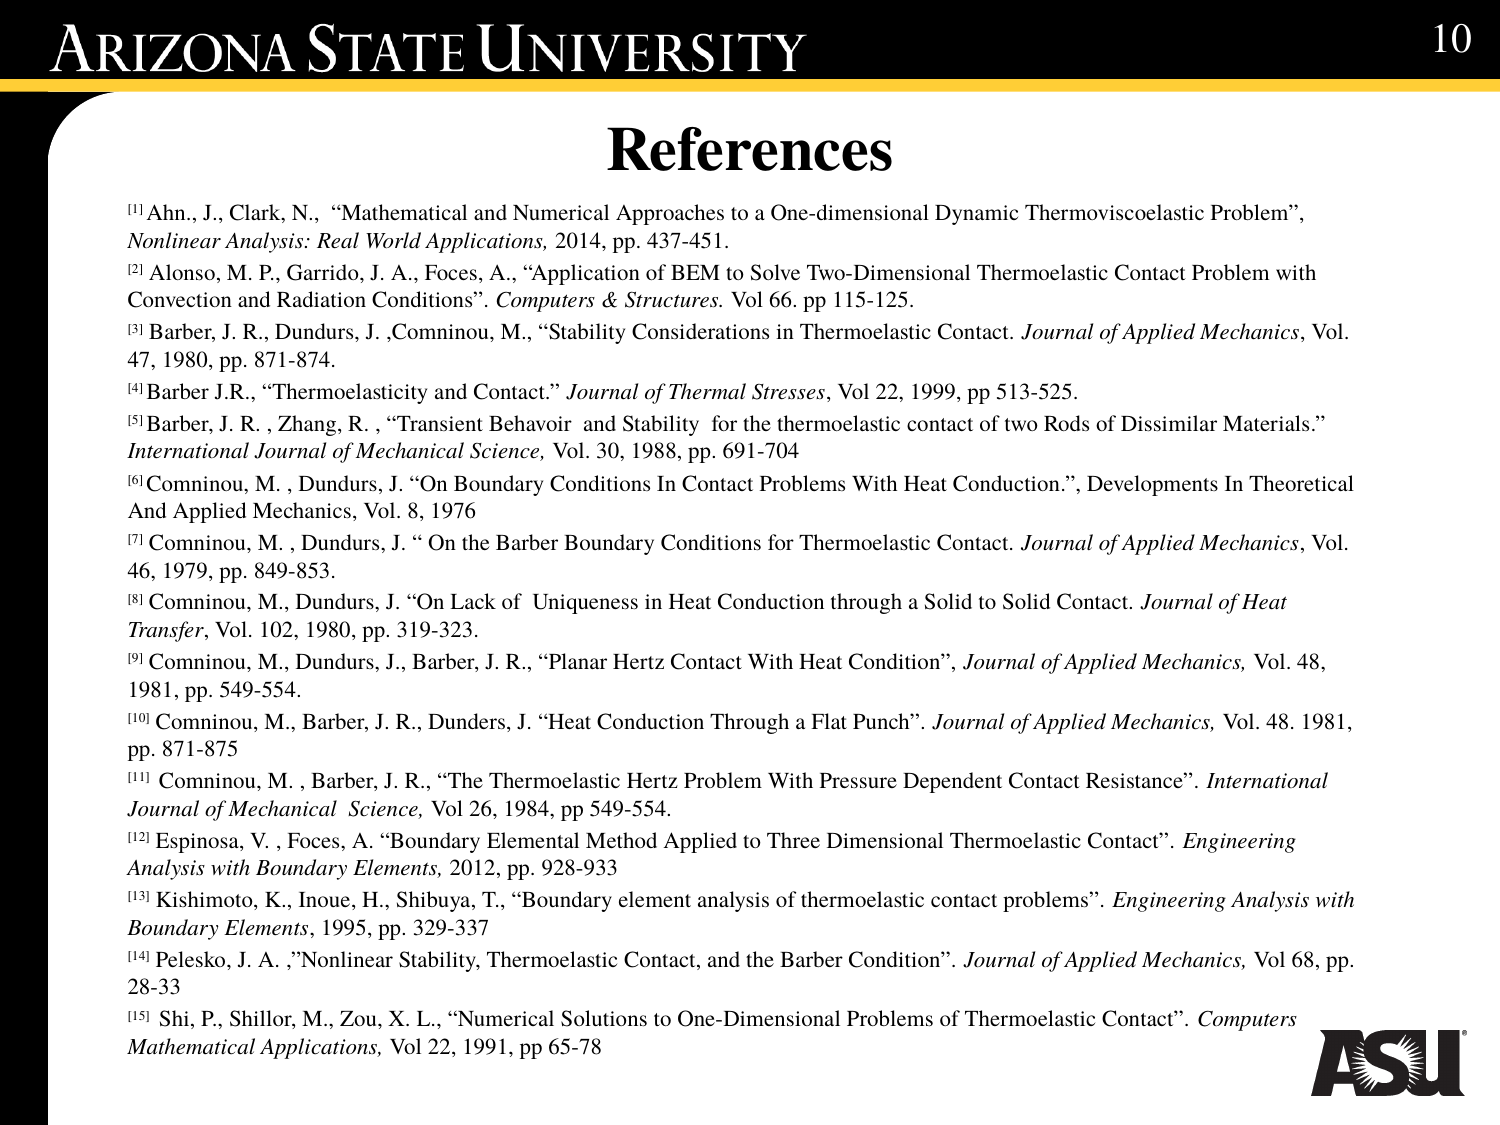

10
# References
[1] Ahn., J., Clark, N.,  “Mathematical and Numerical Approaches to a One-dimensional Dynamic Thermoviscoelastic Problem”, Nonlinear Analysis: Real World Applications, 2014, pp. 437-451.
[2] Alonso, M. P., Garrido, J. A., Foces, A., “Application of BEM to Solve Two-Dimensional Thermoelastic Contact Problem with Convection and Radiation Conditions”. Computers & Structures. Vol 66. pp 115-125.
[3] Barber, J. R., Dundurs, J. ,Comninou, M., “Stability Considerations in Thermoelastic Contact. Journal of Applied Mechanics, Vol. 47, 1980, pp. 871-874.
[4] Barber J.R., “Thermoelasticity and Contact.” Journal of Thermal Stresses, Vol 22, 1999, pp 513-525.
[5] Barber, J. R. , Zhang, R. , “Transient Behavoir  and Stability  for the thermoelastic contact of two Rods of Dissimilar Materials.” International Journal of Mechanical Science, Vol. 30, 1988, pp. 691-704
[6] Comninou, M. , Dundurs, J. “On Boundary Conditions In Contact Problems With Heat Conduction.”, Developments In Theoretical And Applied Mechanics, Vol. 8, 1976
[7] Comninou, M. , Dundurs, J. “ On the Barber Boundary Conditions for Thermoelastic Contact. Journal of Applied Mechanics, Vol. 46, 1979, pp. 849-853.
[8] Comninou, M., Dundurs, J. “On Lack of  Uniqueness in Heat Conduction through a Solid to Solid Contact. Journal of Heat Transfer, Vol. 102, 1980, pp. 319-323.
[9] Comninou, M., Dundurs, J., Barber, J. R., “Planar Hertz Contact With Heat Condition”, Journal of Applied Mechanics, Vol. 48, 1981, pp. 549-554.
[10] Comninou, M., Barber, J. R., Dunders, J. “Heat Conduction Through a Flat Punch”. Journal of Applied Mechanics, Vol. 48. 1981, pp. 871-875
[11]  Comninou, M. , Barber, J. R., “The Thermoelastic Hertz Problem With Pressure Dependent Contact Resistance”. International Journal of Mechanical  Science, Vol 26, 1984, pp 549-554.
[12] Espinosa, V. , Foces, A. “Boundary Elemental Method Applied to Three Dimensional Thermoelastic Contact”. Engineering Analysis with Boundary Elements, 2012, pp. 928-933
[13] Kishimoto, K., Inoue, H., Shibuya, T., “Boundary element analysis of thermoelastic contact problems”. Engineering Analysis with Boundary Elements, 1995, pp. 329-337
[14] Pelesko, J. A. ,”Nonlinear Stability, Thermoelastic Contact, and the Barber Condition”. Journal of Applied Mechanics, Vol 68, pp. 28-33
[15]  Shi, P., Shillor, M., Zou, X. L., “Numerical Solutions to One-Dimensional Problems of Thermoelastic Contact”. Computers Mathematical Applications, Vol 22, 1991, pp 65-78